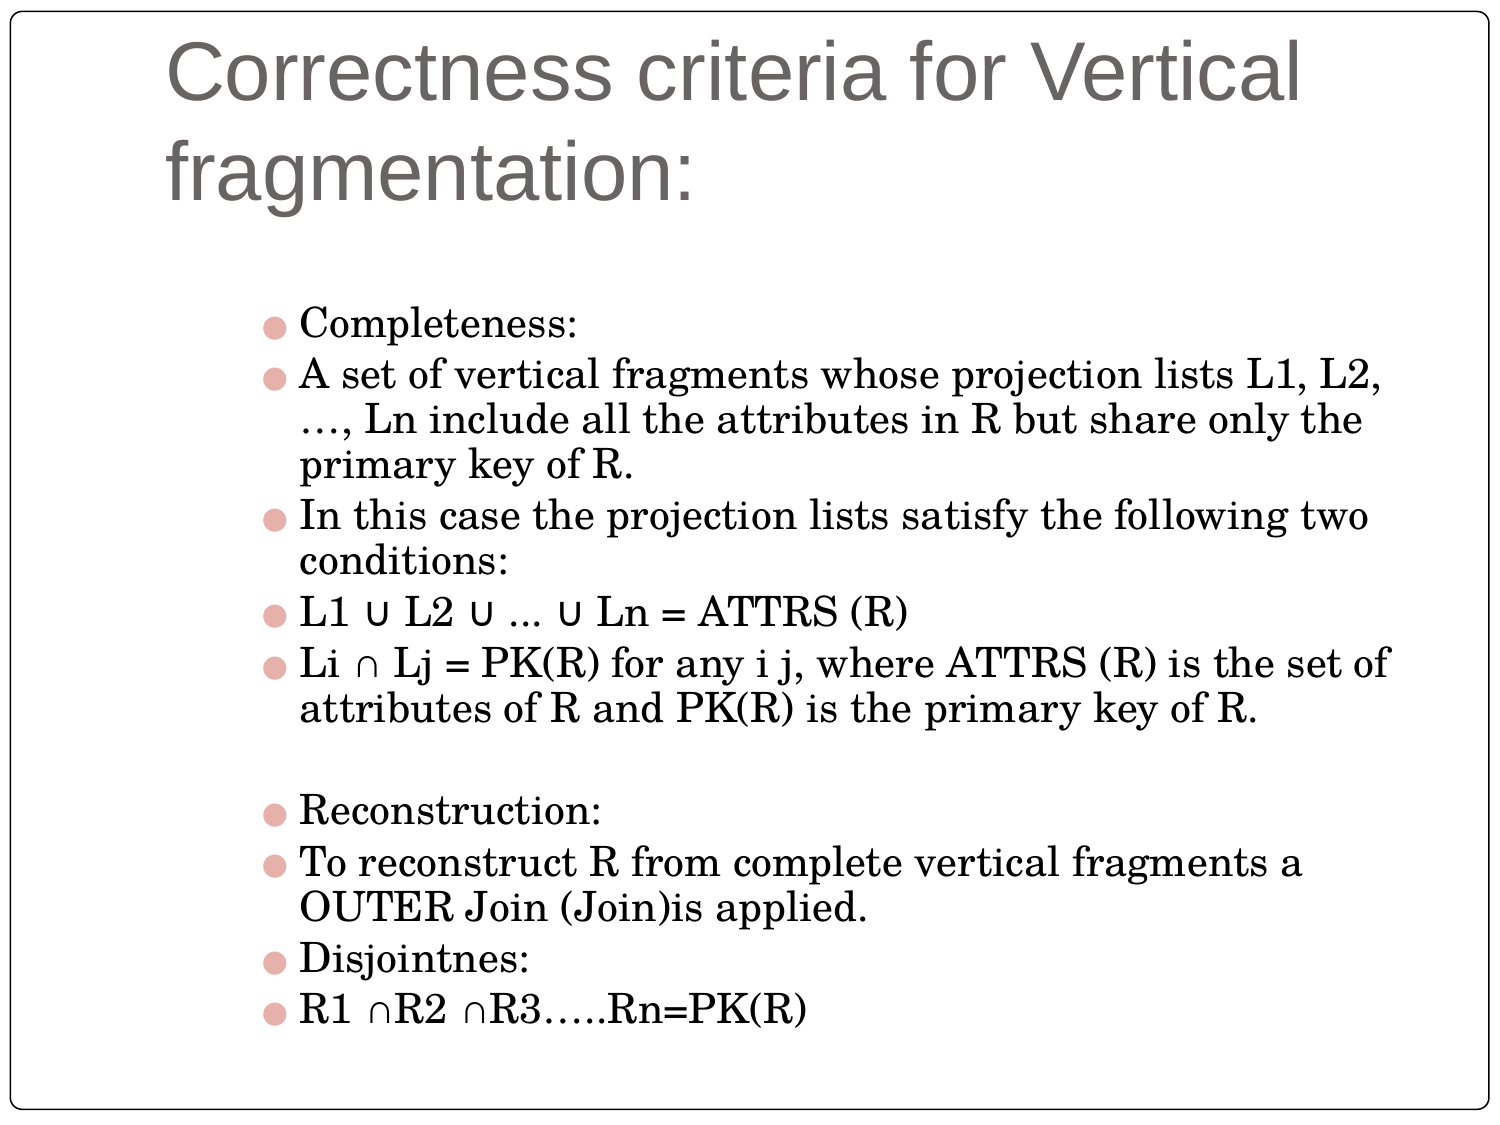

# Correctness criteria for Vertical fragmentation:

Completeness:
A set of vertical fragments whose projection lists L1, L2, …, Ln include all the attributes in R but share only the primary key of R.
In this case the projection lists satisfy the following two conditions:
L1 ∪ L2 ∪ ... ∪ Ln = ATTRS (R)
Li ∩ Lj = PK(R) for any i j, where ATTRS (R) is the set of attributes of R and PK(R) is the primary key of R.

Reconstruction:
To reconstruct R from complete vertical fragments a OUTER Join (Join)is applied.
Disjointnes:
R1 ∩R2 ∩R3…..Rn=PK(R)